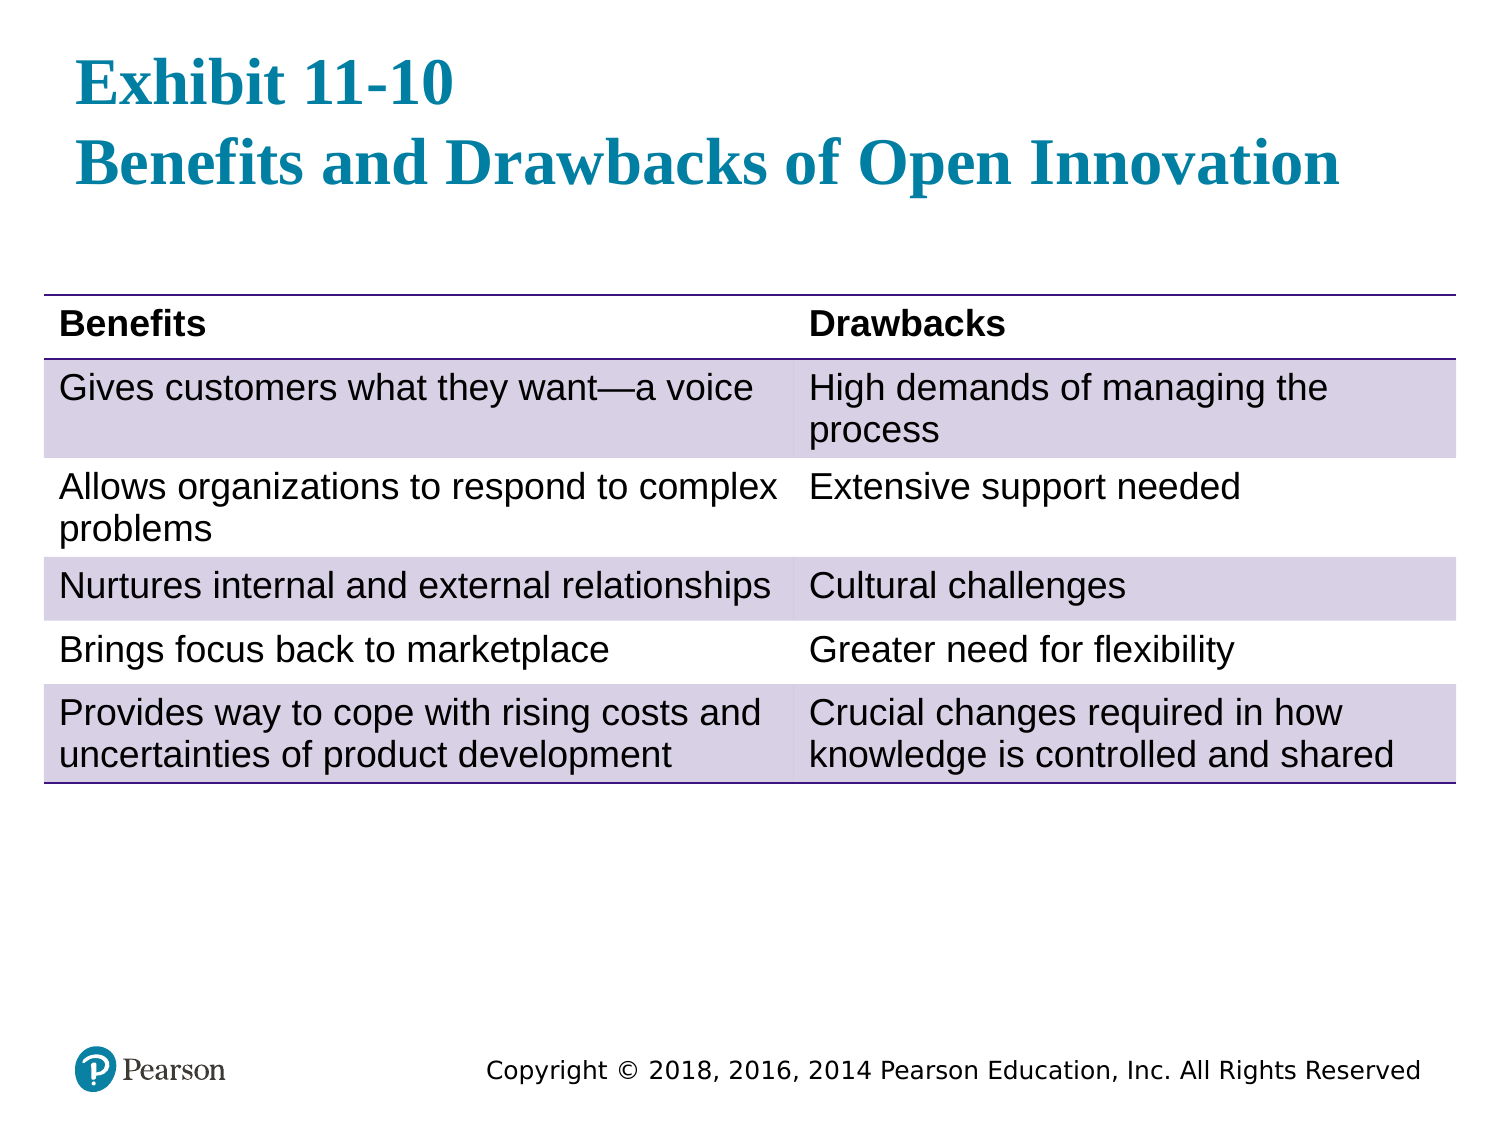

# Exhibit 11-10 Benefits and Drawbacks of Open Innovation
| Benefits | Drawbacks |
| --- | --- |
| Gives customers what they want—a voice | High demands of managing the process |
| Allows organizations to respond to complex problems | Extensive support needed |
| Nurtures internal and external relationships | Cultural challenges |
| Brings focus back to marketplace | Greater need for flexibility |
| Provides way to cope with rising costs and uncertainties of product development | Crucial changes required in how knowledge is controlled and shared |